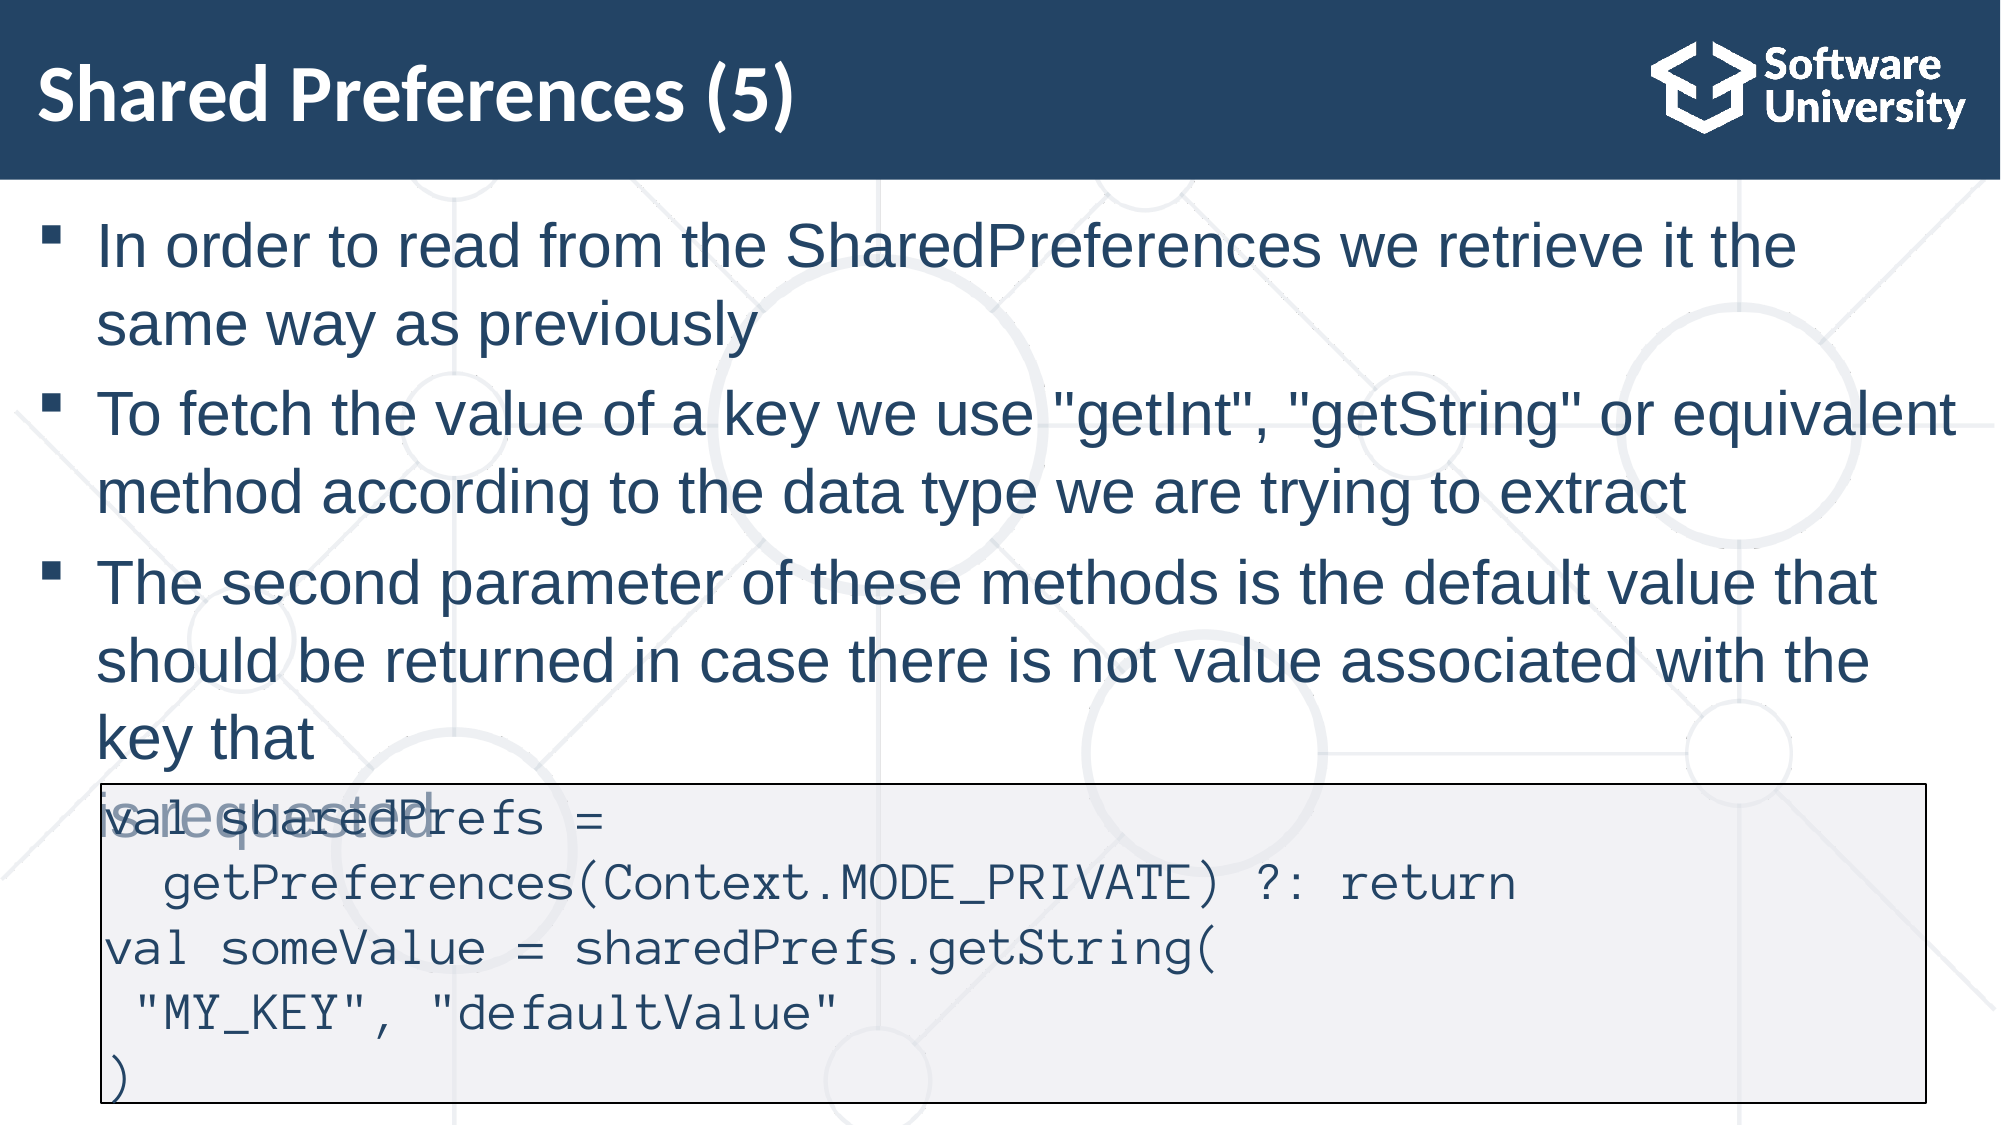

# Shared Preferences (5)
In order to read from the SharedPreferences we retrieve it the same way as previously
To fetch the value of a key we use "getInt", "getString" or equivalent method according to the data type we are trying to extract
The second parameter of these methods is the default value that should be returned in case there is not value associated with the key that
is requested

val sharedPrefs =
  getPreferences(Context.MODE_PRIVATE) ?: return
val someValue = sharedPrefs.getString(
 "MY_KEY", "defaultValue"
)